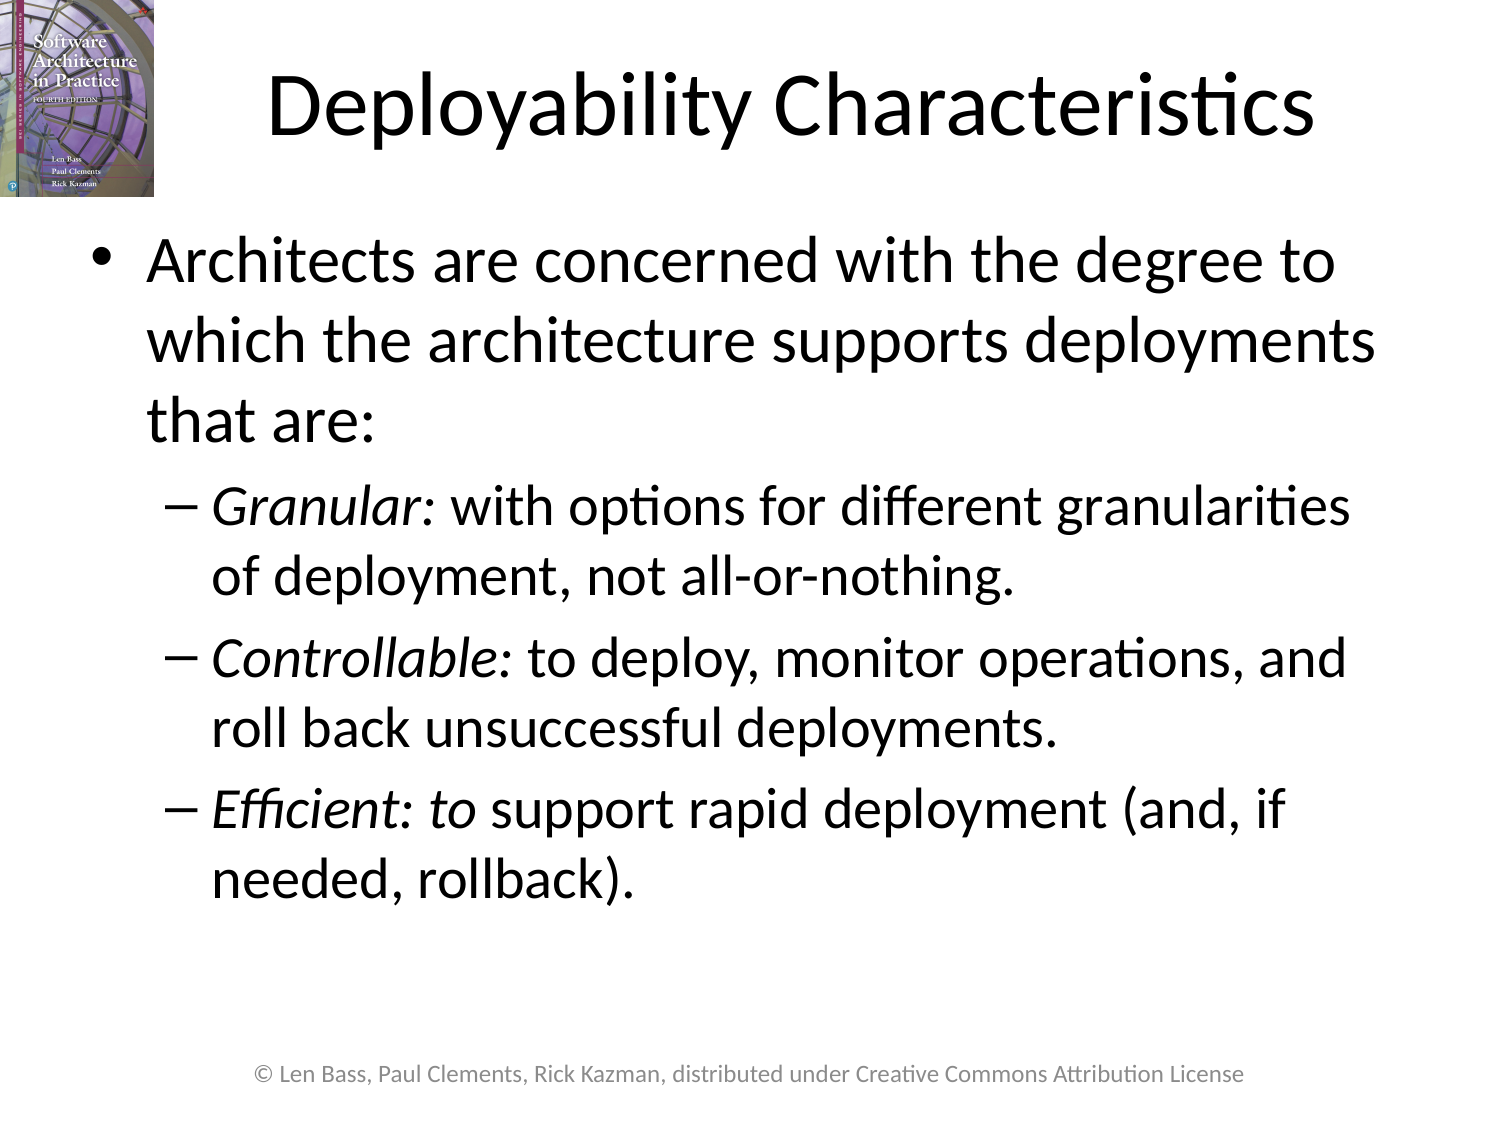

# Deployability Characteristics
Architects are concerned with the degree to which the architecture supports deployments that are:
Granular: with options for different granularities of deployment, not all-or-nothing.
Controllable: to deploy, monitor operations, and roll back unsuccessful deployments.
Efficient: to support rapid deployment (and, if needed, rollback).

© Len Bass, Paul Clements, Rick Kazman, distributed under Creative Commons Attribution License